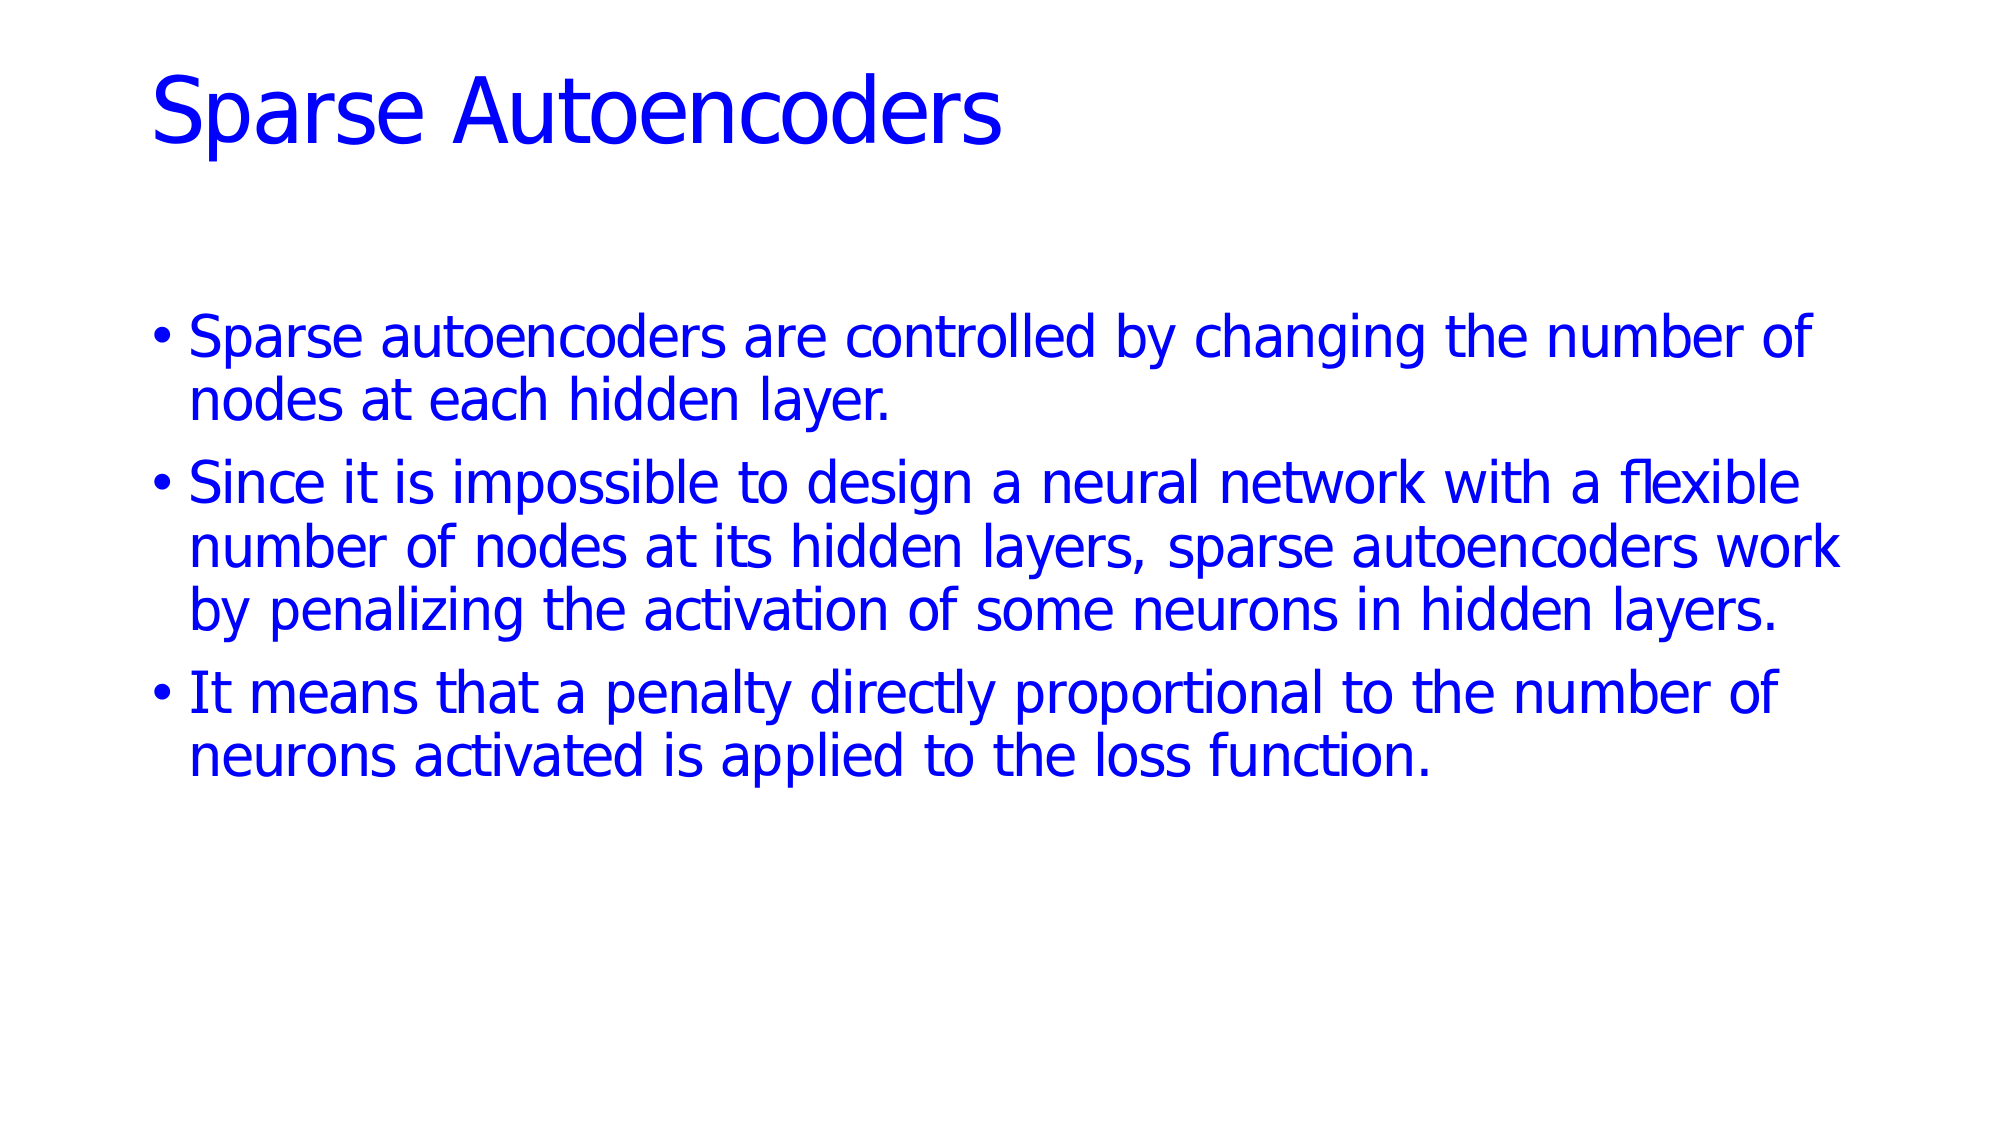

# Sparse Autoencoders
Sparse autoencoders are controlled by changing the number of nodes at each hidden layer.
Since it is impossible to design a neural network with a flexible number of nodes at its hidden layers, sparse autoencoders work by penalizing the activation of some neurons in hidden layers.
It means that a penalty directly proportional to the number of neurons activated is applied to the loss function.